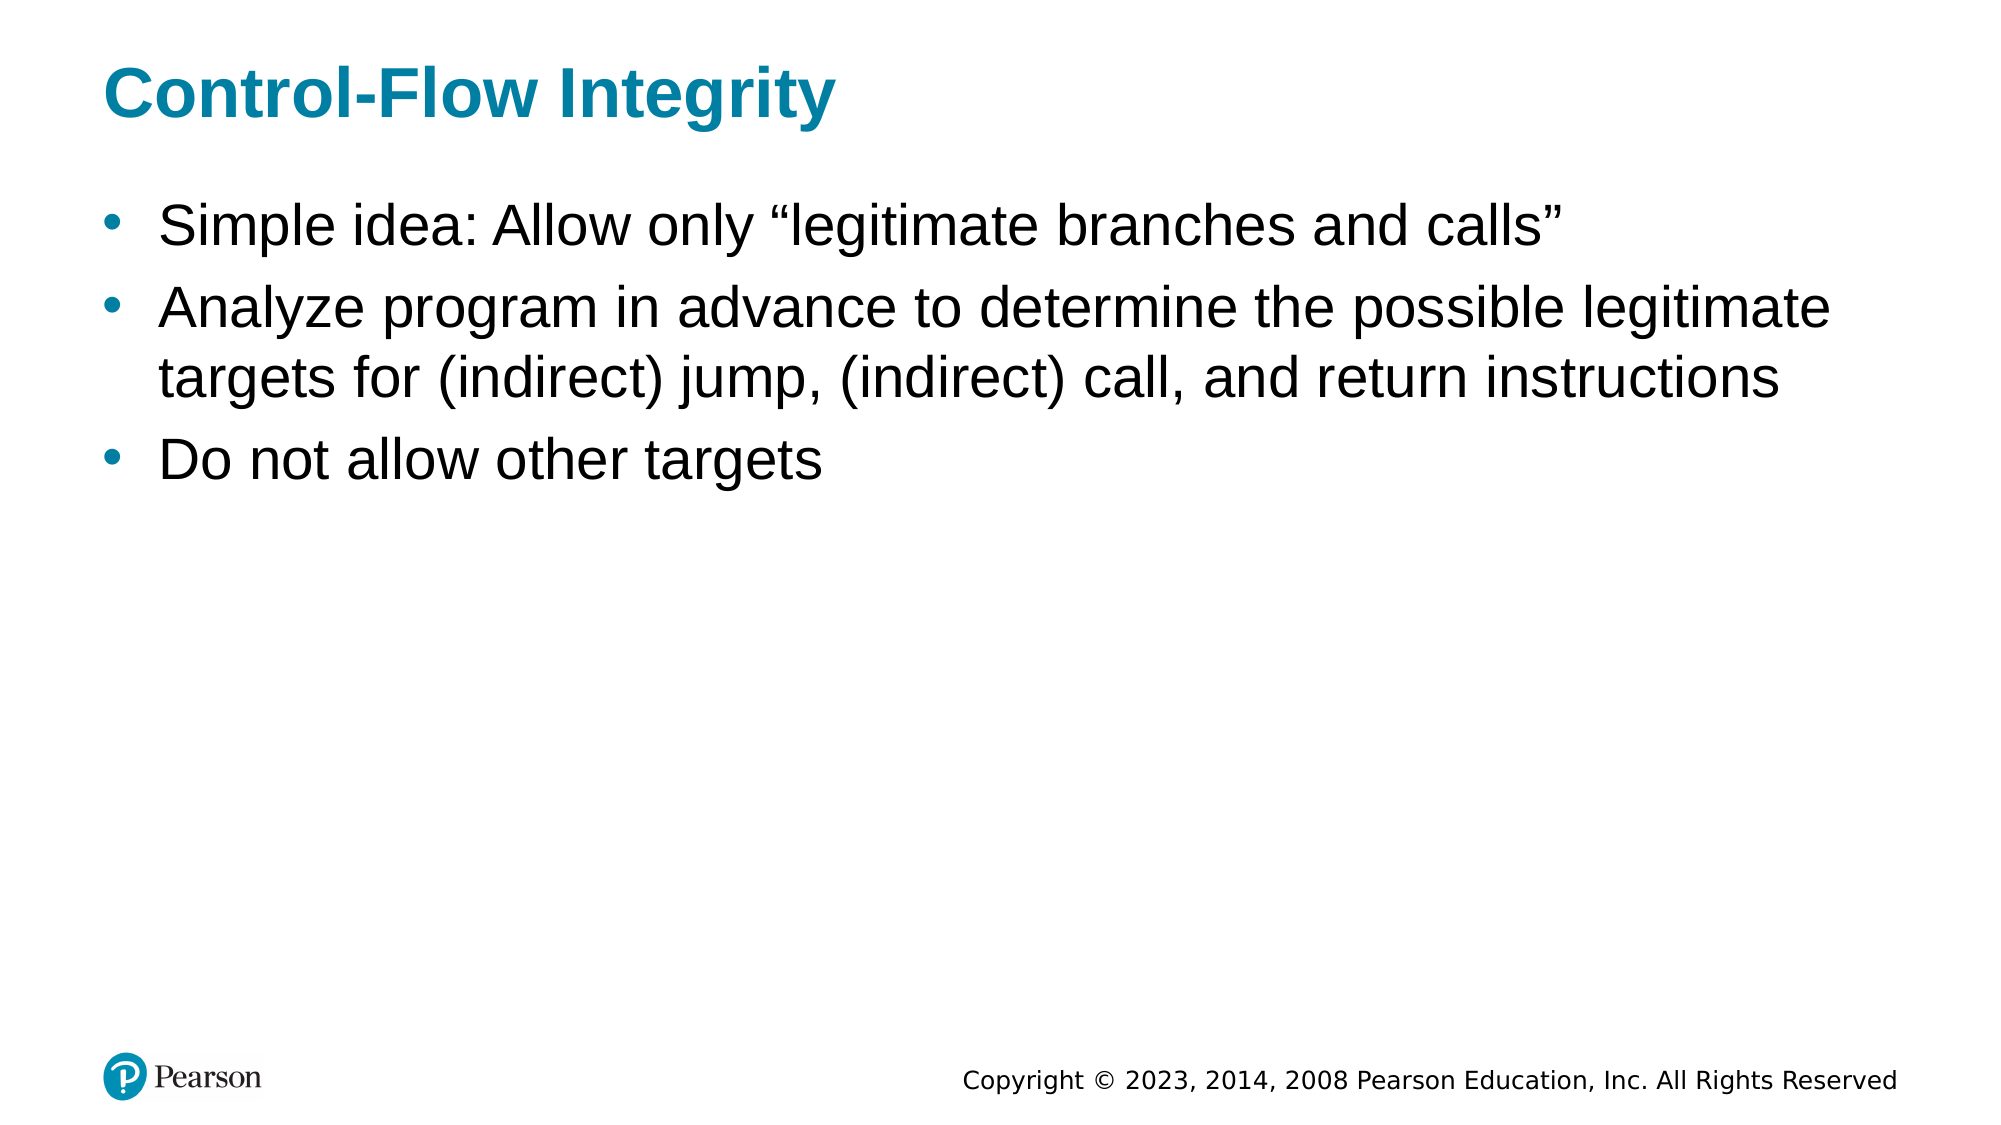

# Control-Flow Integrity
Simple idea: Allow only “legitimate branches and calls”
Analyze program in advance to determine the possible legitimate targets for (indirect) jump, (indirect) call, and return instructions
Do not allow other targets